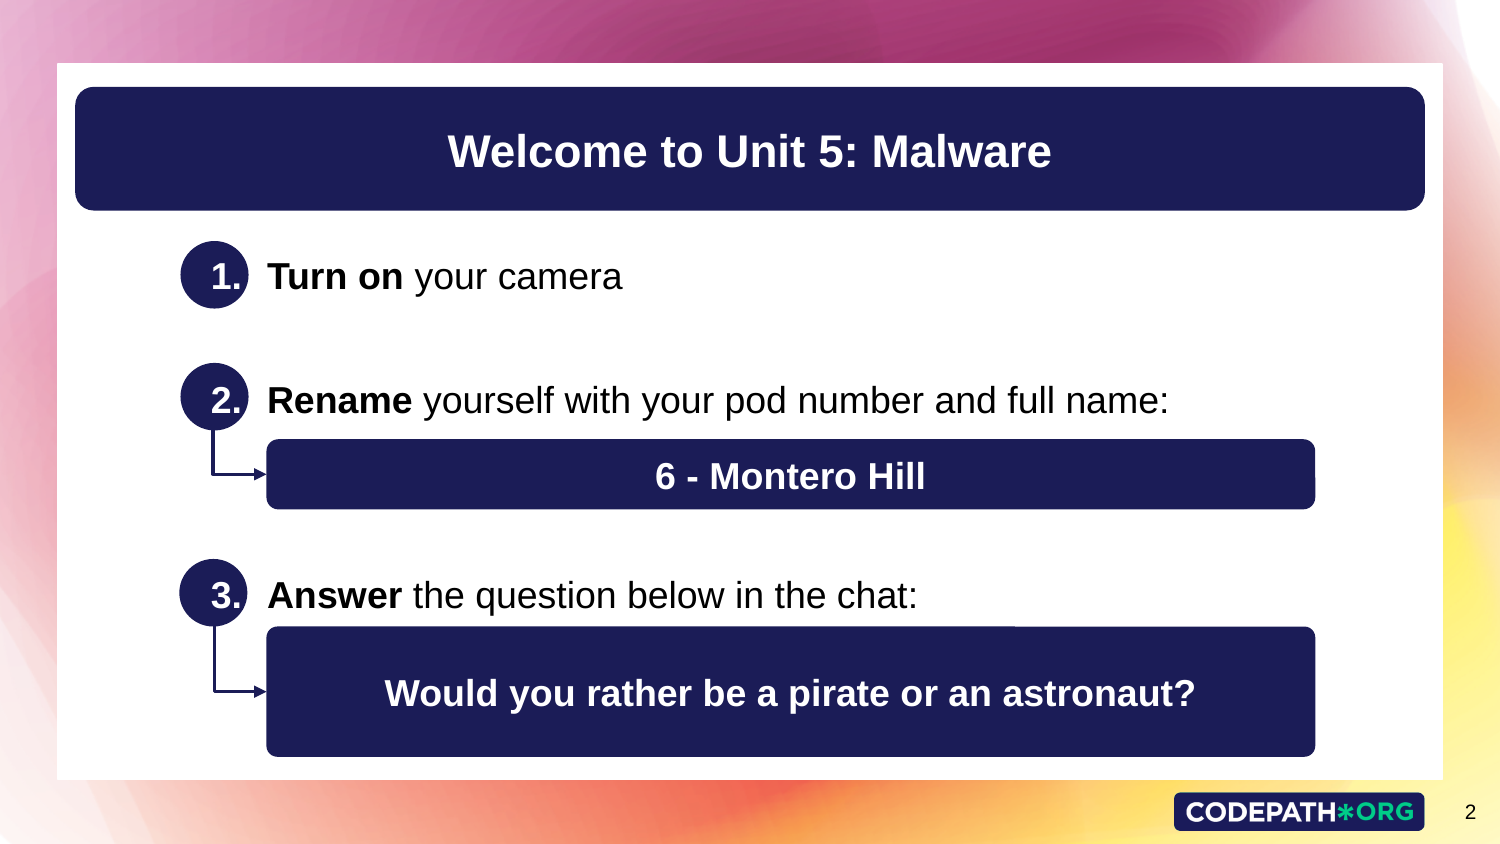

Welcome to Unit 5: Malware
Turn on your camera

Rename yourself with your pod number and full name:

6 - Montero Hill

Answer the question below in the chat:
Would you rather be a pirate or an astronaut?
2